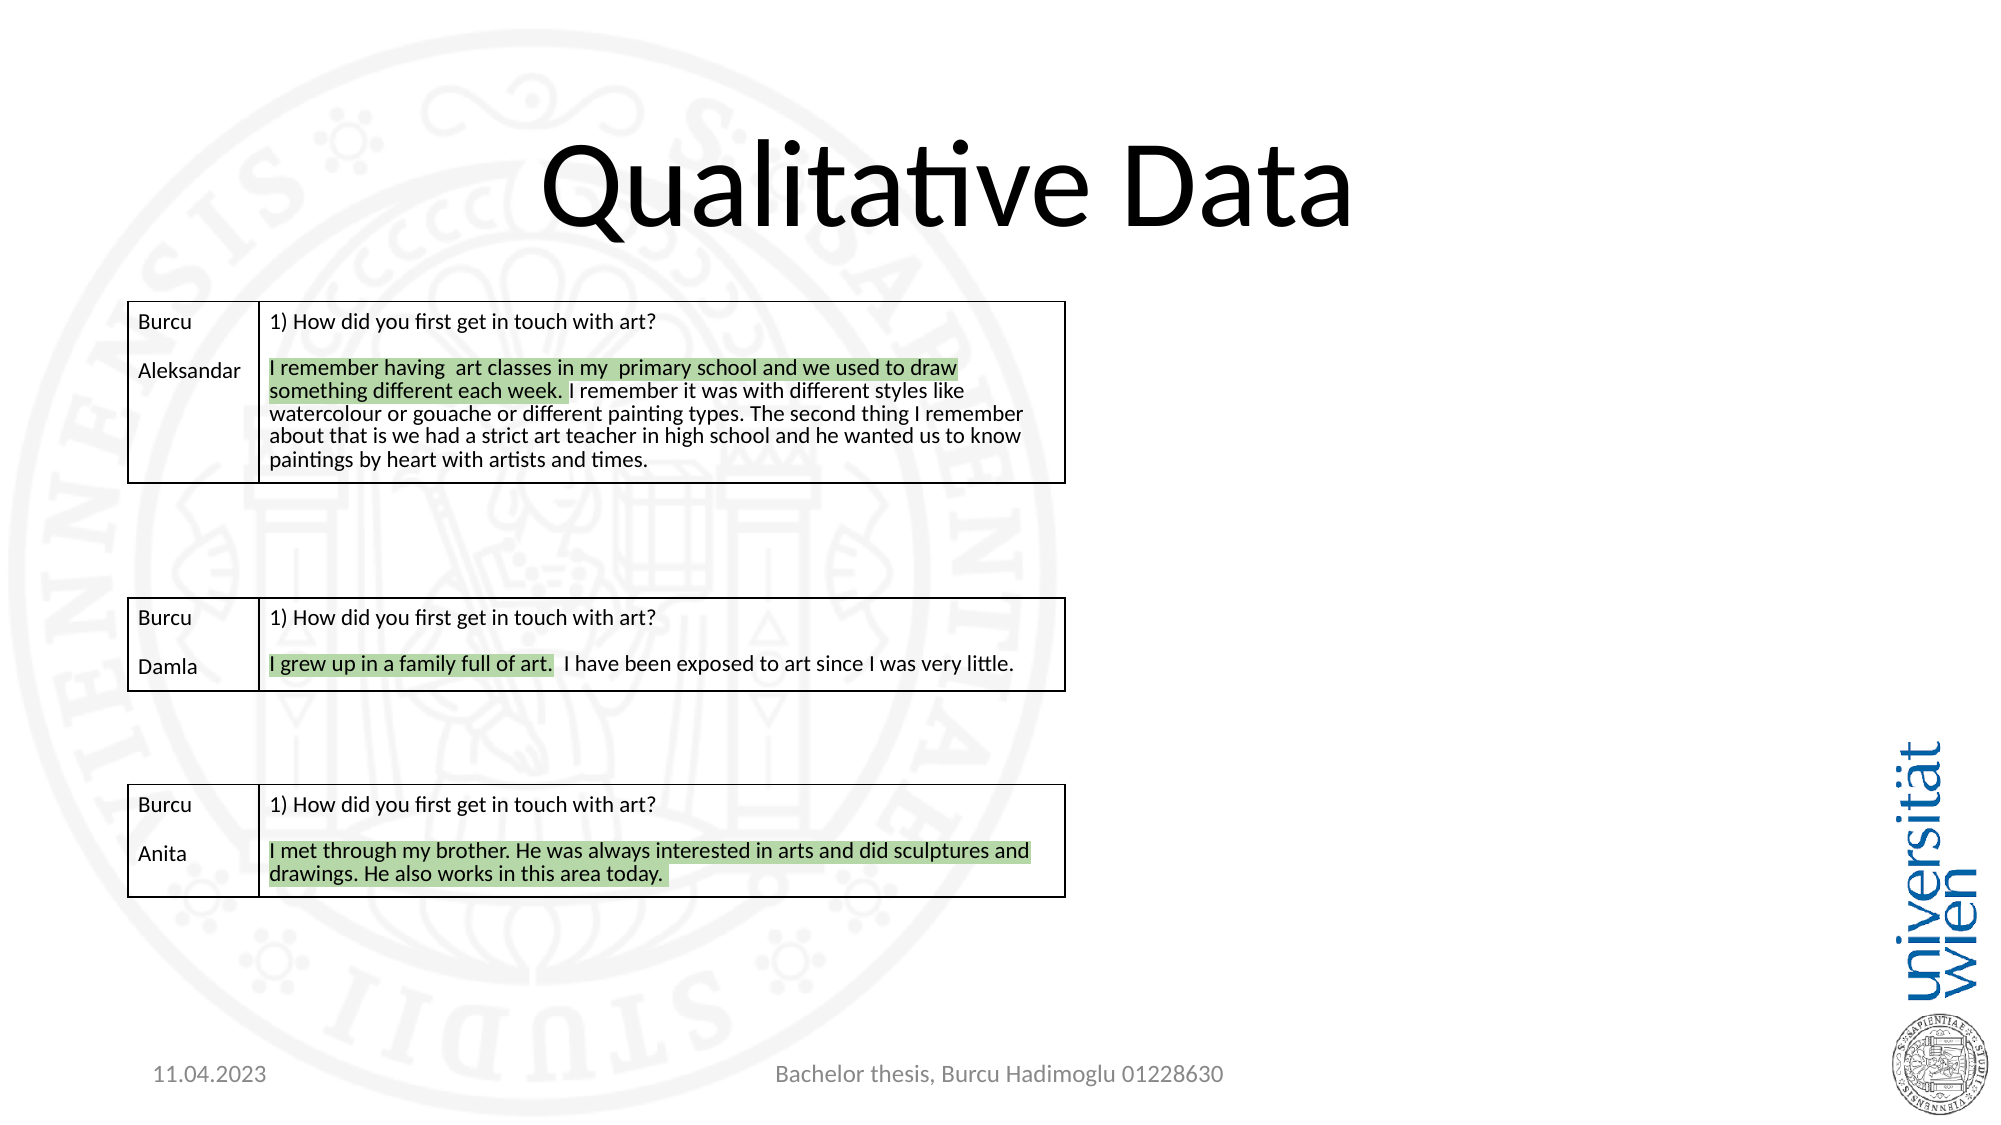

# Qualitative Data
| Burcu Aleksandar | 1) How did you first get in touch with art? I remember having art classes in my primary school and we used to draw something different each week. I remember it was with different styles like watercolour or gouache or different painting types. The second thing I remember about that is we had a strict art teacher in high school and he wanted us to know paintings by heart with artists and times. |
| --- | --- |
| Burcu Damla | 1) How did you first get in touch with art? I grew up in a family full of art. I have been exposed to art since I was very little. |
| --- | --- |
| Burcu Anita | 1) How did you first get in touch with art? I met through my brother. He was always interested in arts and did sculptures and drawings. He also works in this area today. |
| --- | --- |
11.04.2023
Bachelor thesis, Burcu Hadimoglu 01228630